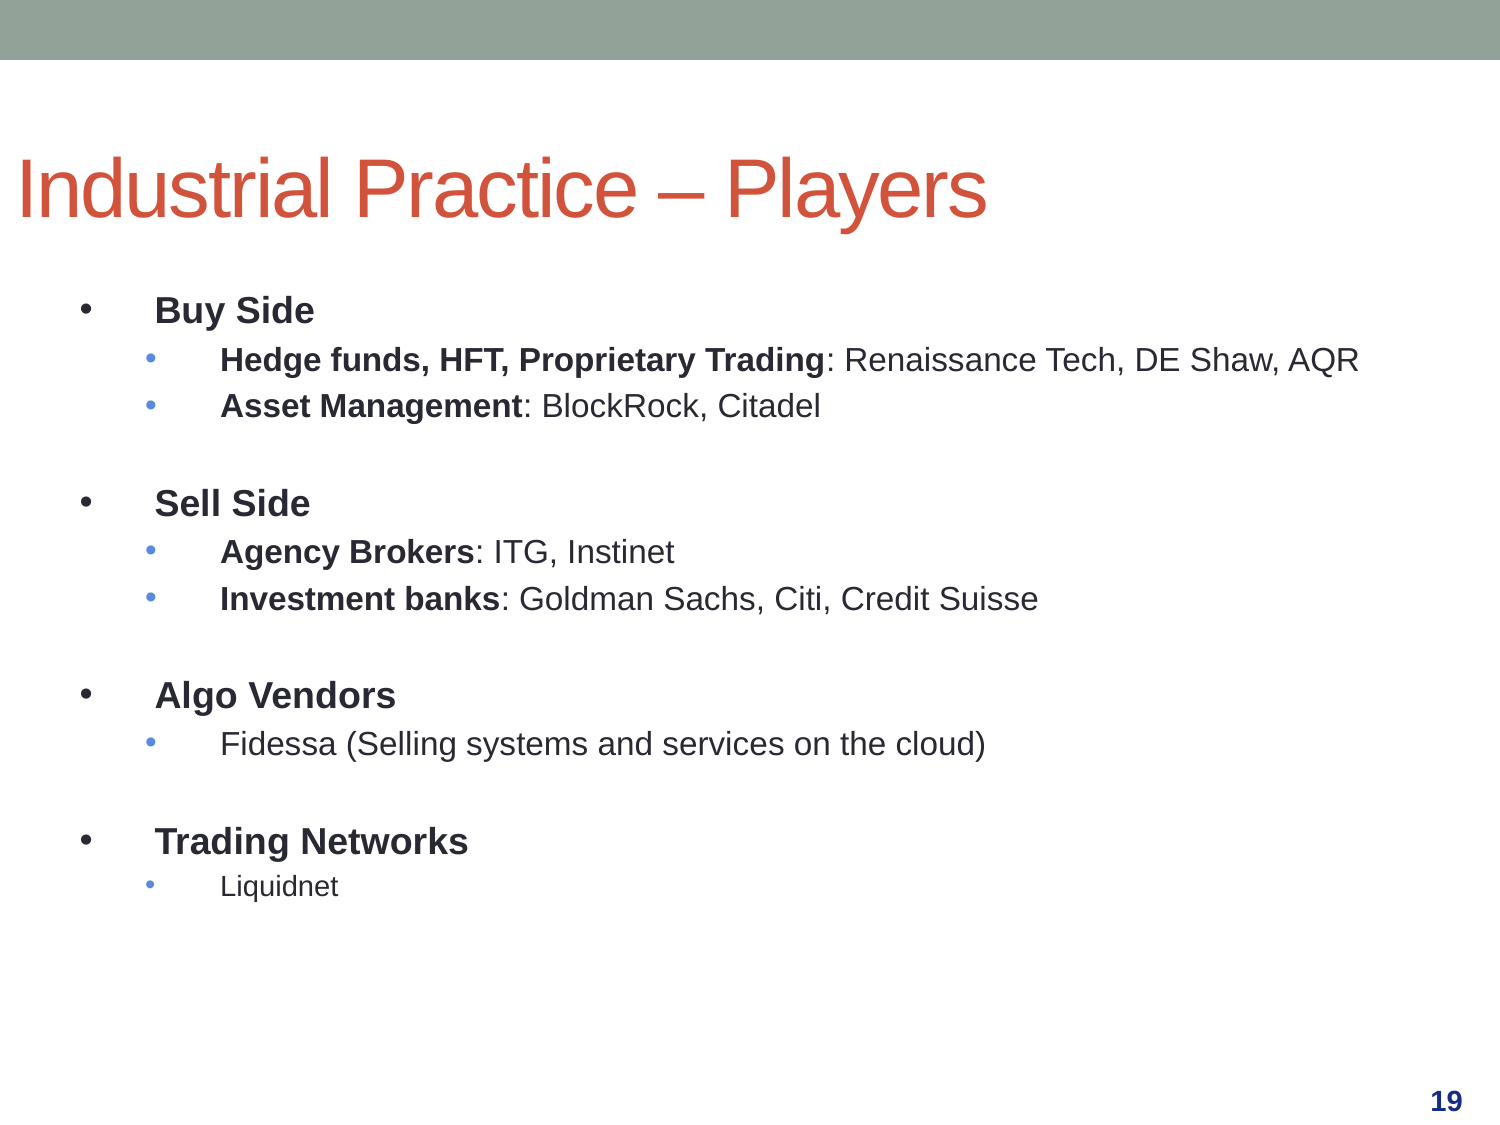

Industrial Practice – Players
Buy Side
Hedge funds, HFT, Proprietary Trading: Renaissance Tech, DE Shaw, AQR
Asset Management: BlockRock, Citadel

Sell Side
Agency Brokers: ITG, Instinet
Investment banks: Goldman Sachs, Citi, Credit Suisse

Algo Vendors
Fidessa (Selling systems and services on the cloud)

Trading Networks
Liquidnet

19